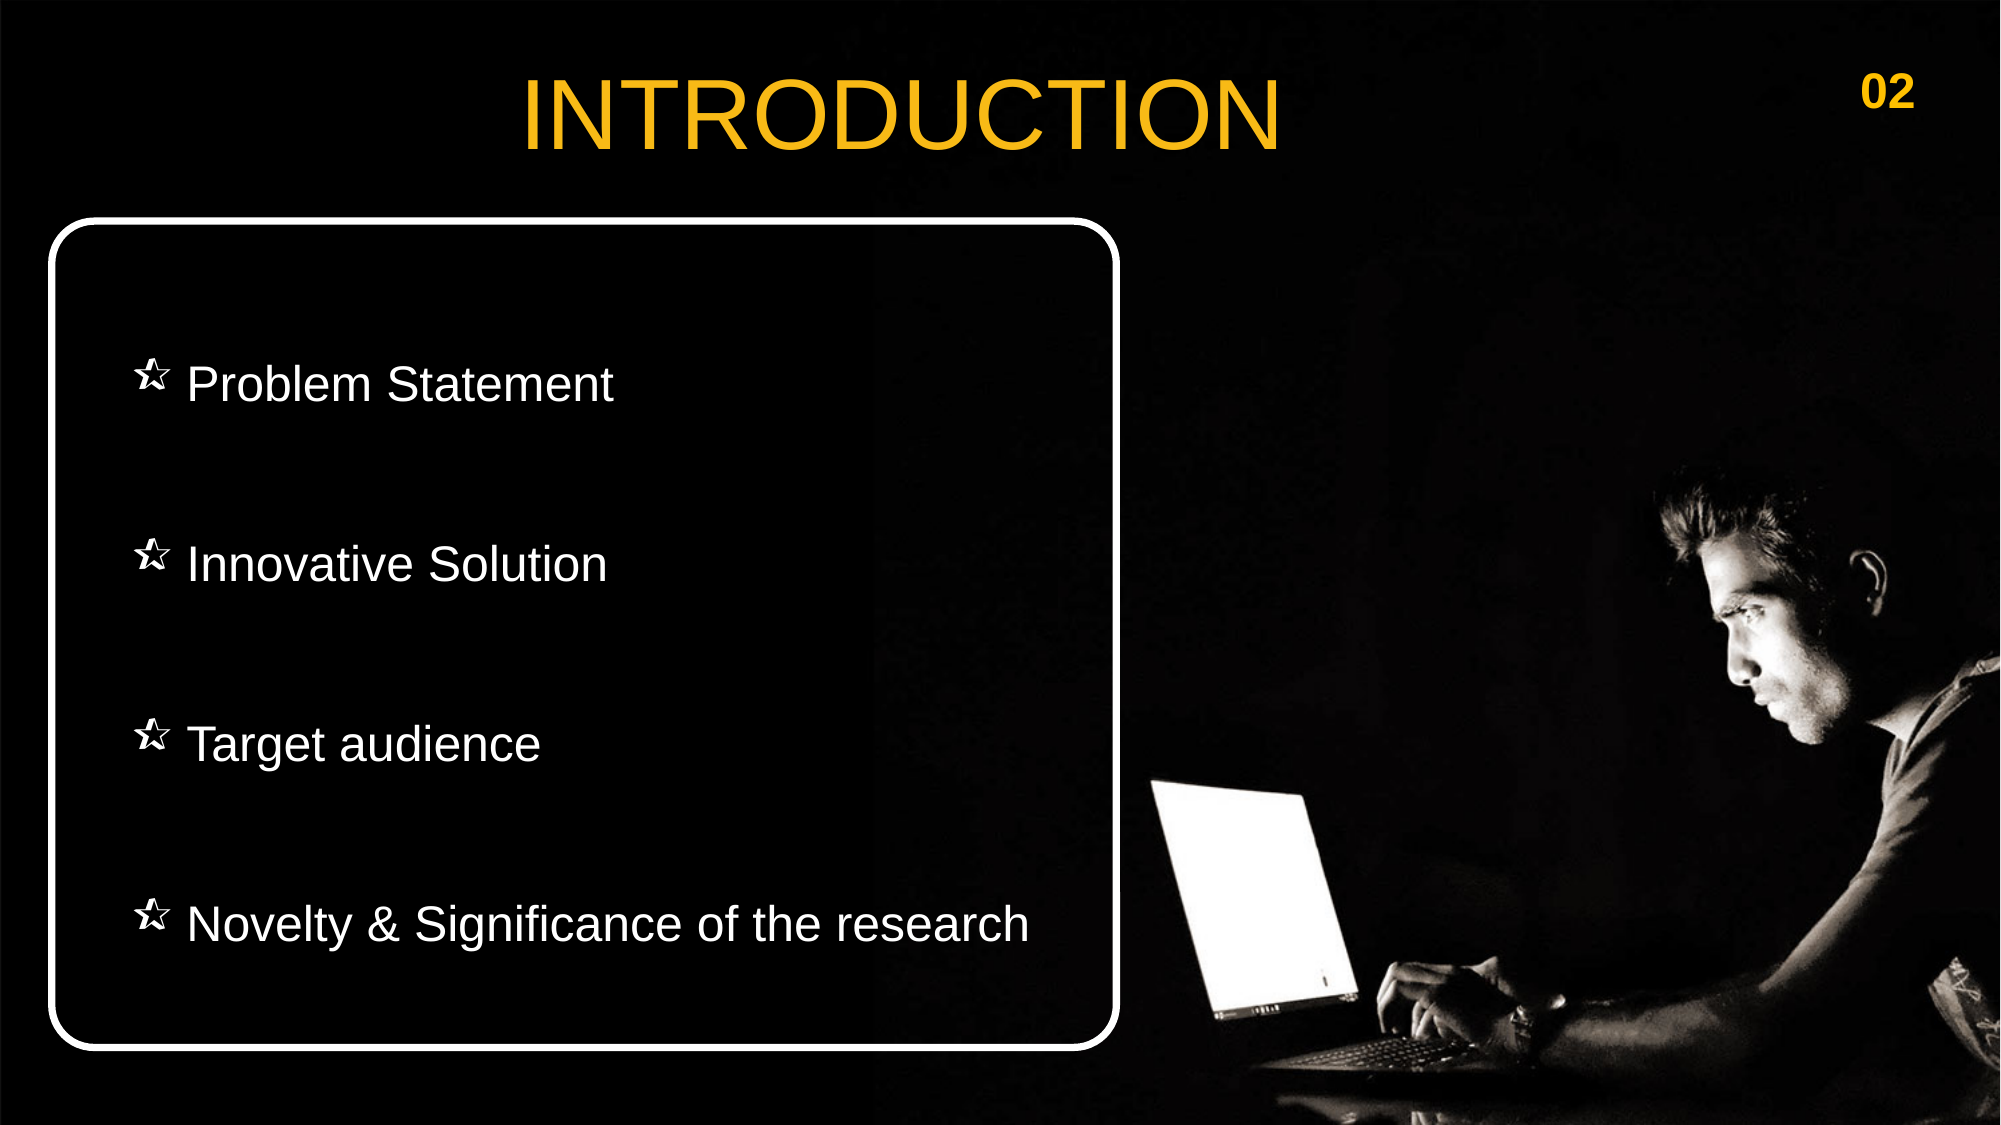

02
INTRODUCTION

Problem Statement

Innovative Solution

Target audience

Novelty & Significance of the research